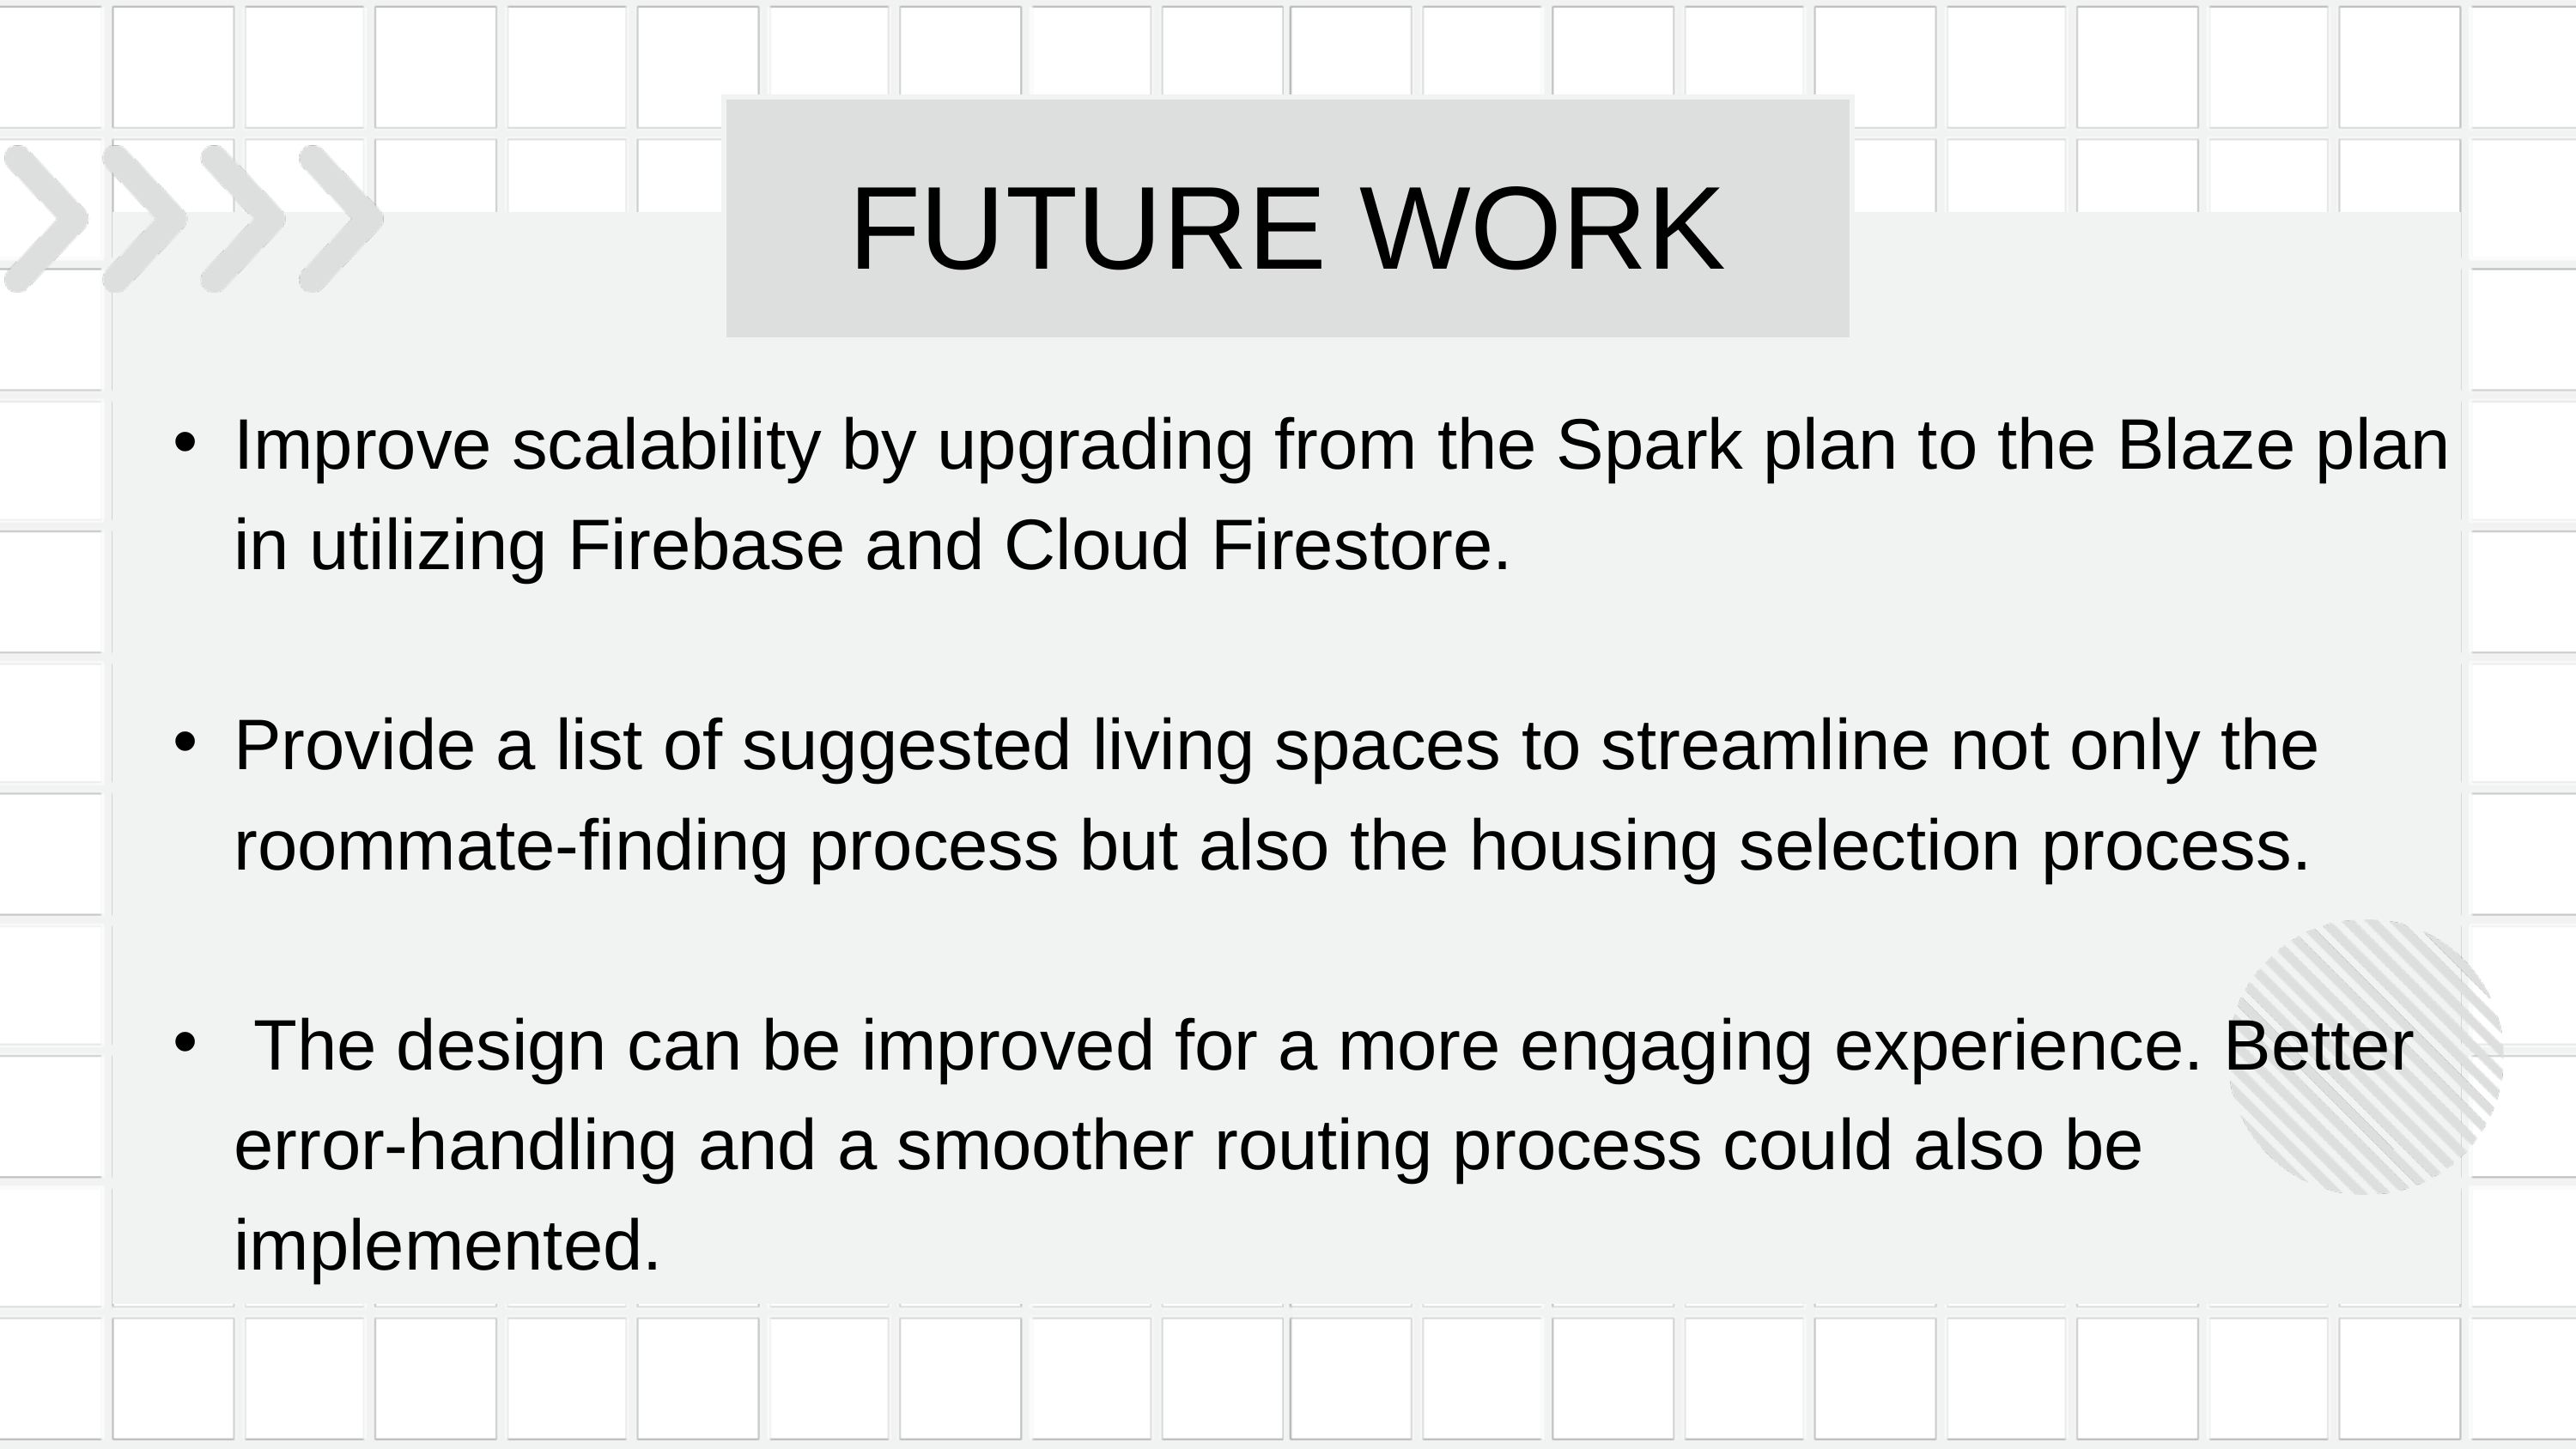

FUTURE WORK

Improve scalability by upgrading from the Spark plan to the Blaze plan in utilizing Firebase and Cloud Firestore.

Provide a list of suggested living spaces to streamline not only the roommate-finding process but also the housing selection process.

 The design can be improved for a more engaging experience. Better error-handling and a smoother routing process could also be implemented.